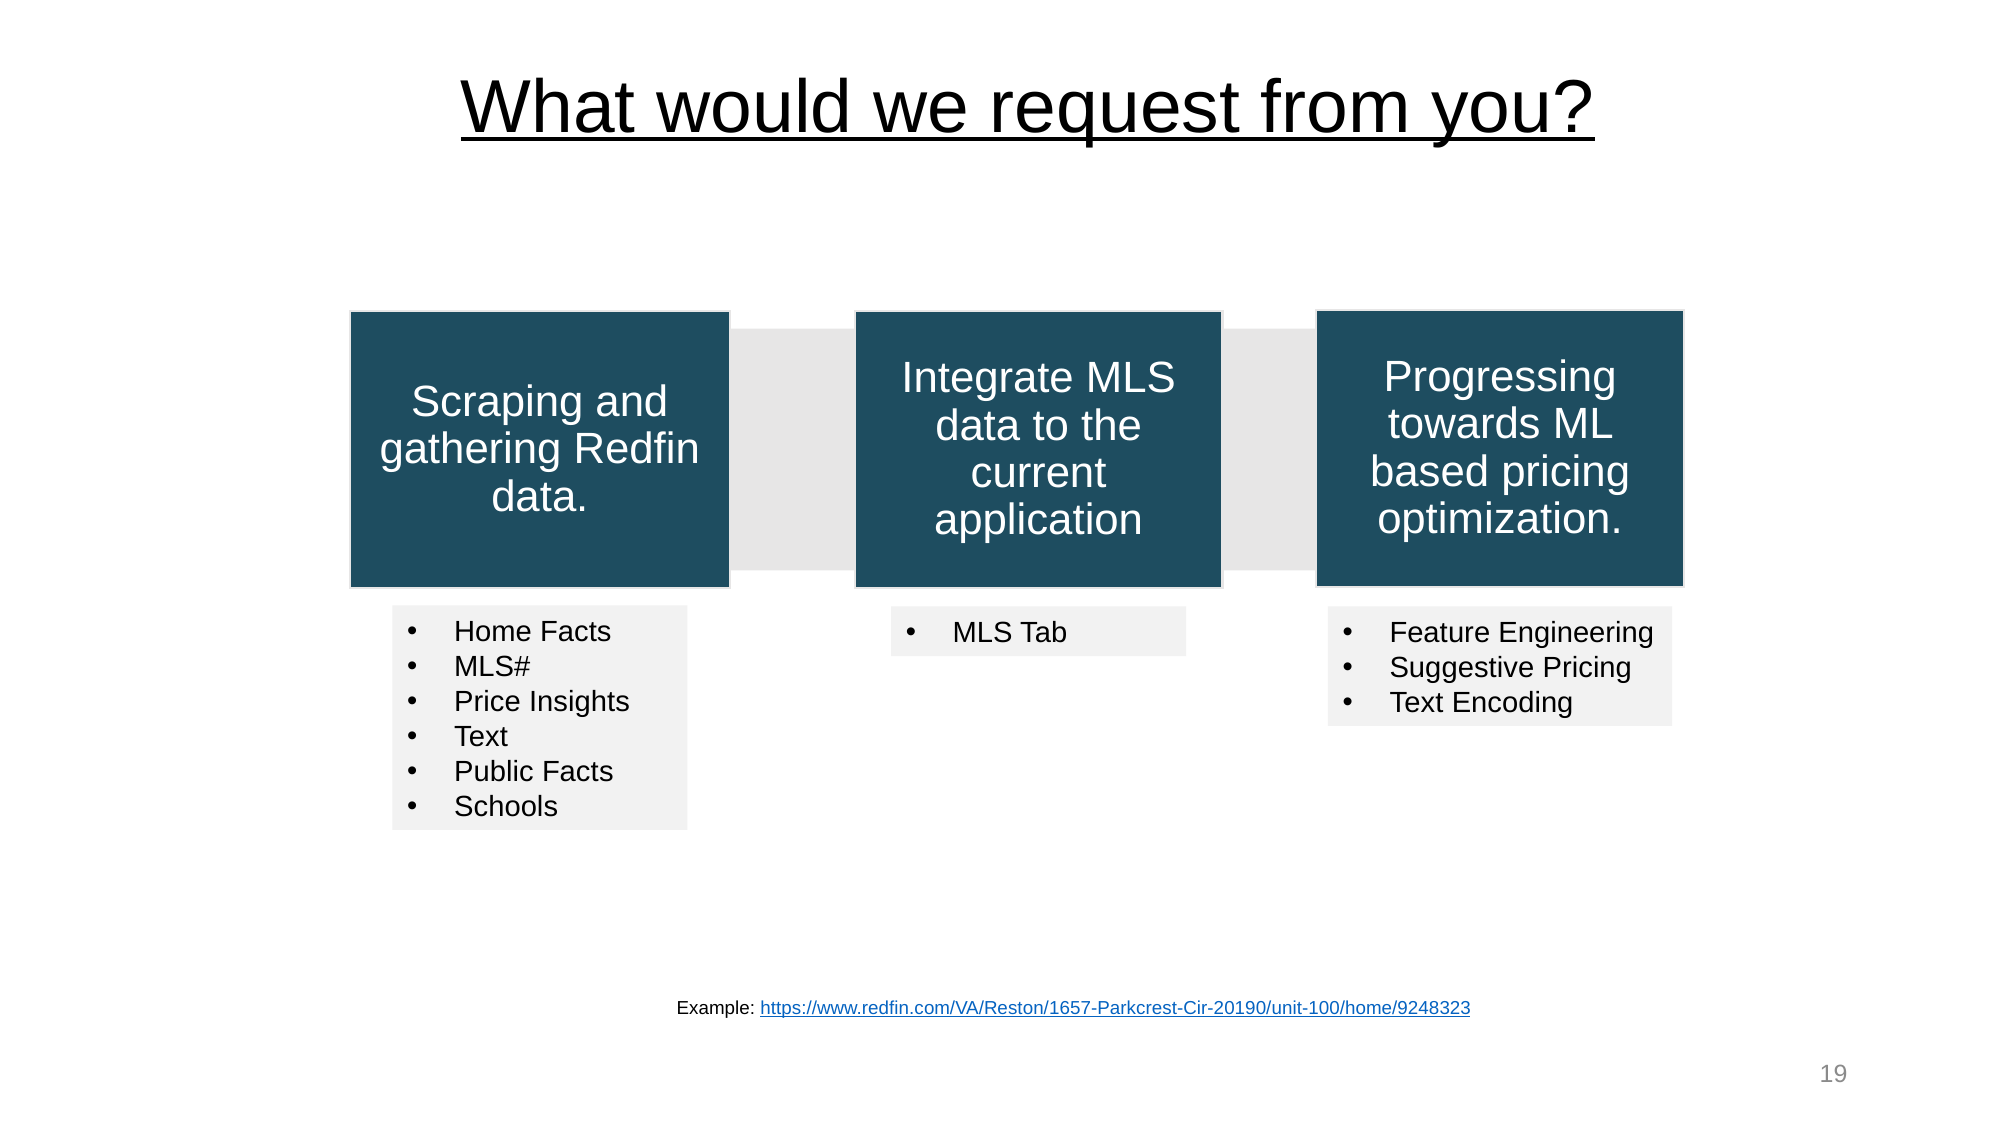

# What would we request from you?
Progressing towards ML based pricing optimization.
Integrate MLS data to the current application
Scraping and gathering Redfin data.

Home Facts
MLS#
Price Insights
Text
Public Facts
Schools
MLS Tab
Feature Engineering
Suggestive Pricing
Text Encoding
Example: https://www.redfin.com/VA/Reston/1657-Parkcrest-Cir-20190/unit-100/home/9248323
19